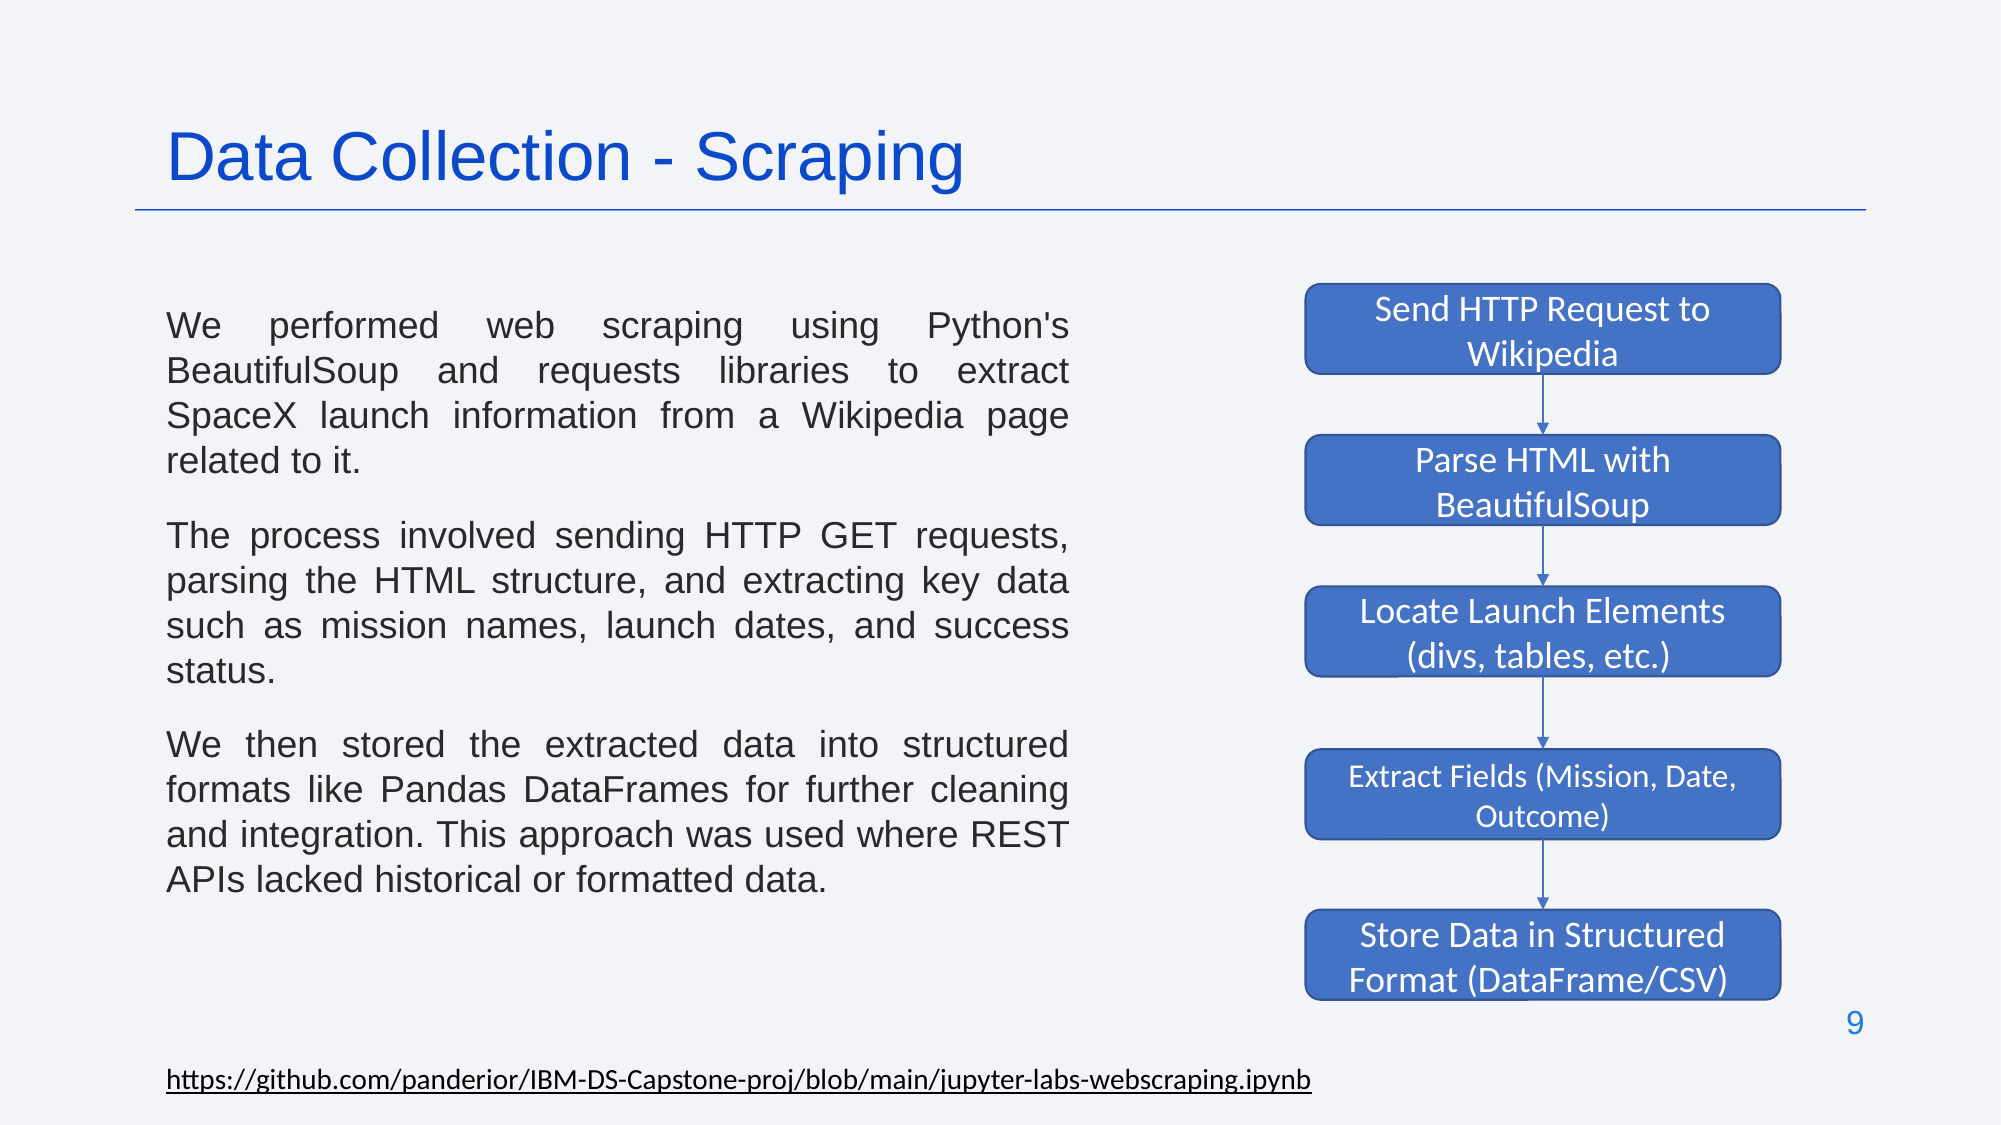

Data Collection - Scraping
Send HTTP Request to Wikipedia
We performed web scraping using Python's BeautifulSoup and requests libraries to extract SpaceX launch information from a Wikipedia page related to it.
The process involved sending HTTP GET requests, parsing the HTML structure, and extracting key data such as mission names, launch dates, and success status.
We then stored the extracted data into structured formats like Pandas DataFrames for further cleaning and integration. This approach was used where REST APIs lacked historical or formatted data.
Parse HTML with BeautifulSoup
Locate Launch Elements (divs, tables, etc.)
Extract Fields (Mission, Date, Outcome)
Store Data in Structured Format (DataFrame/CSV)
9
https://github.com/panderior/IBM-DS-Capstone-proj/blob/main/jupyter-labs-webscraping.ipynb